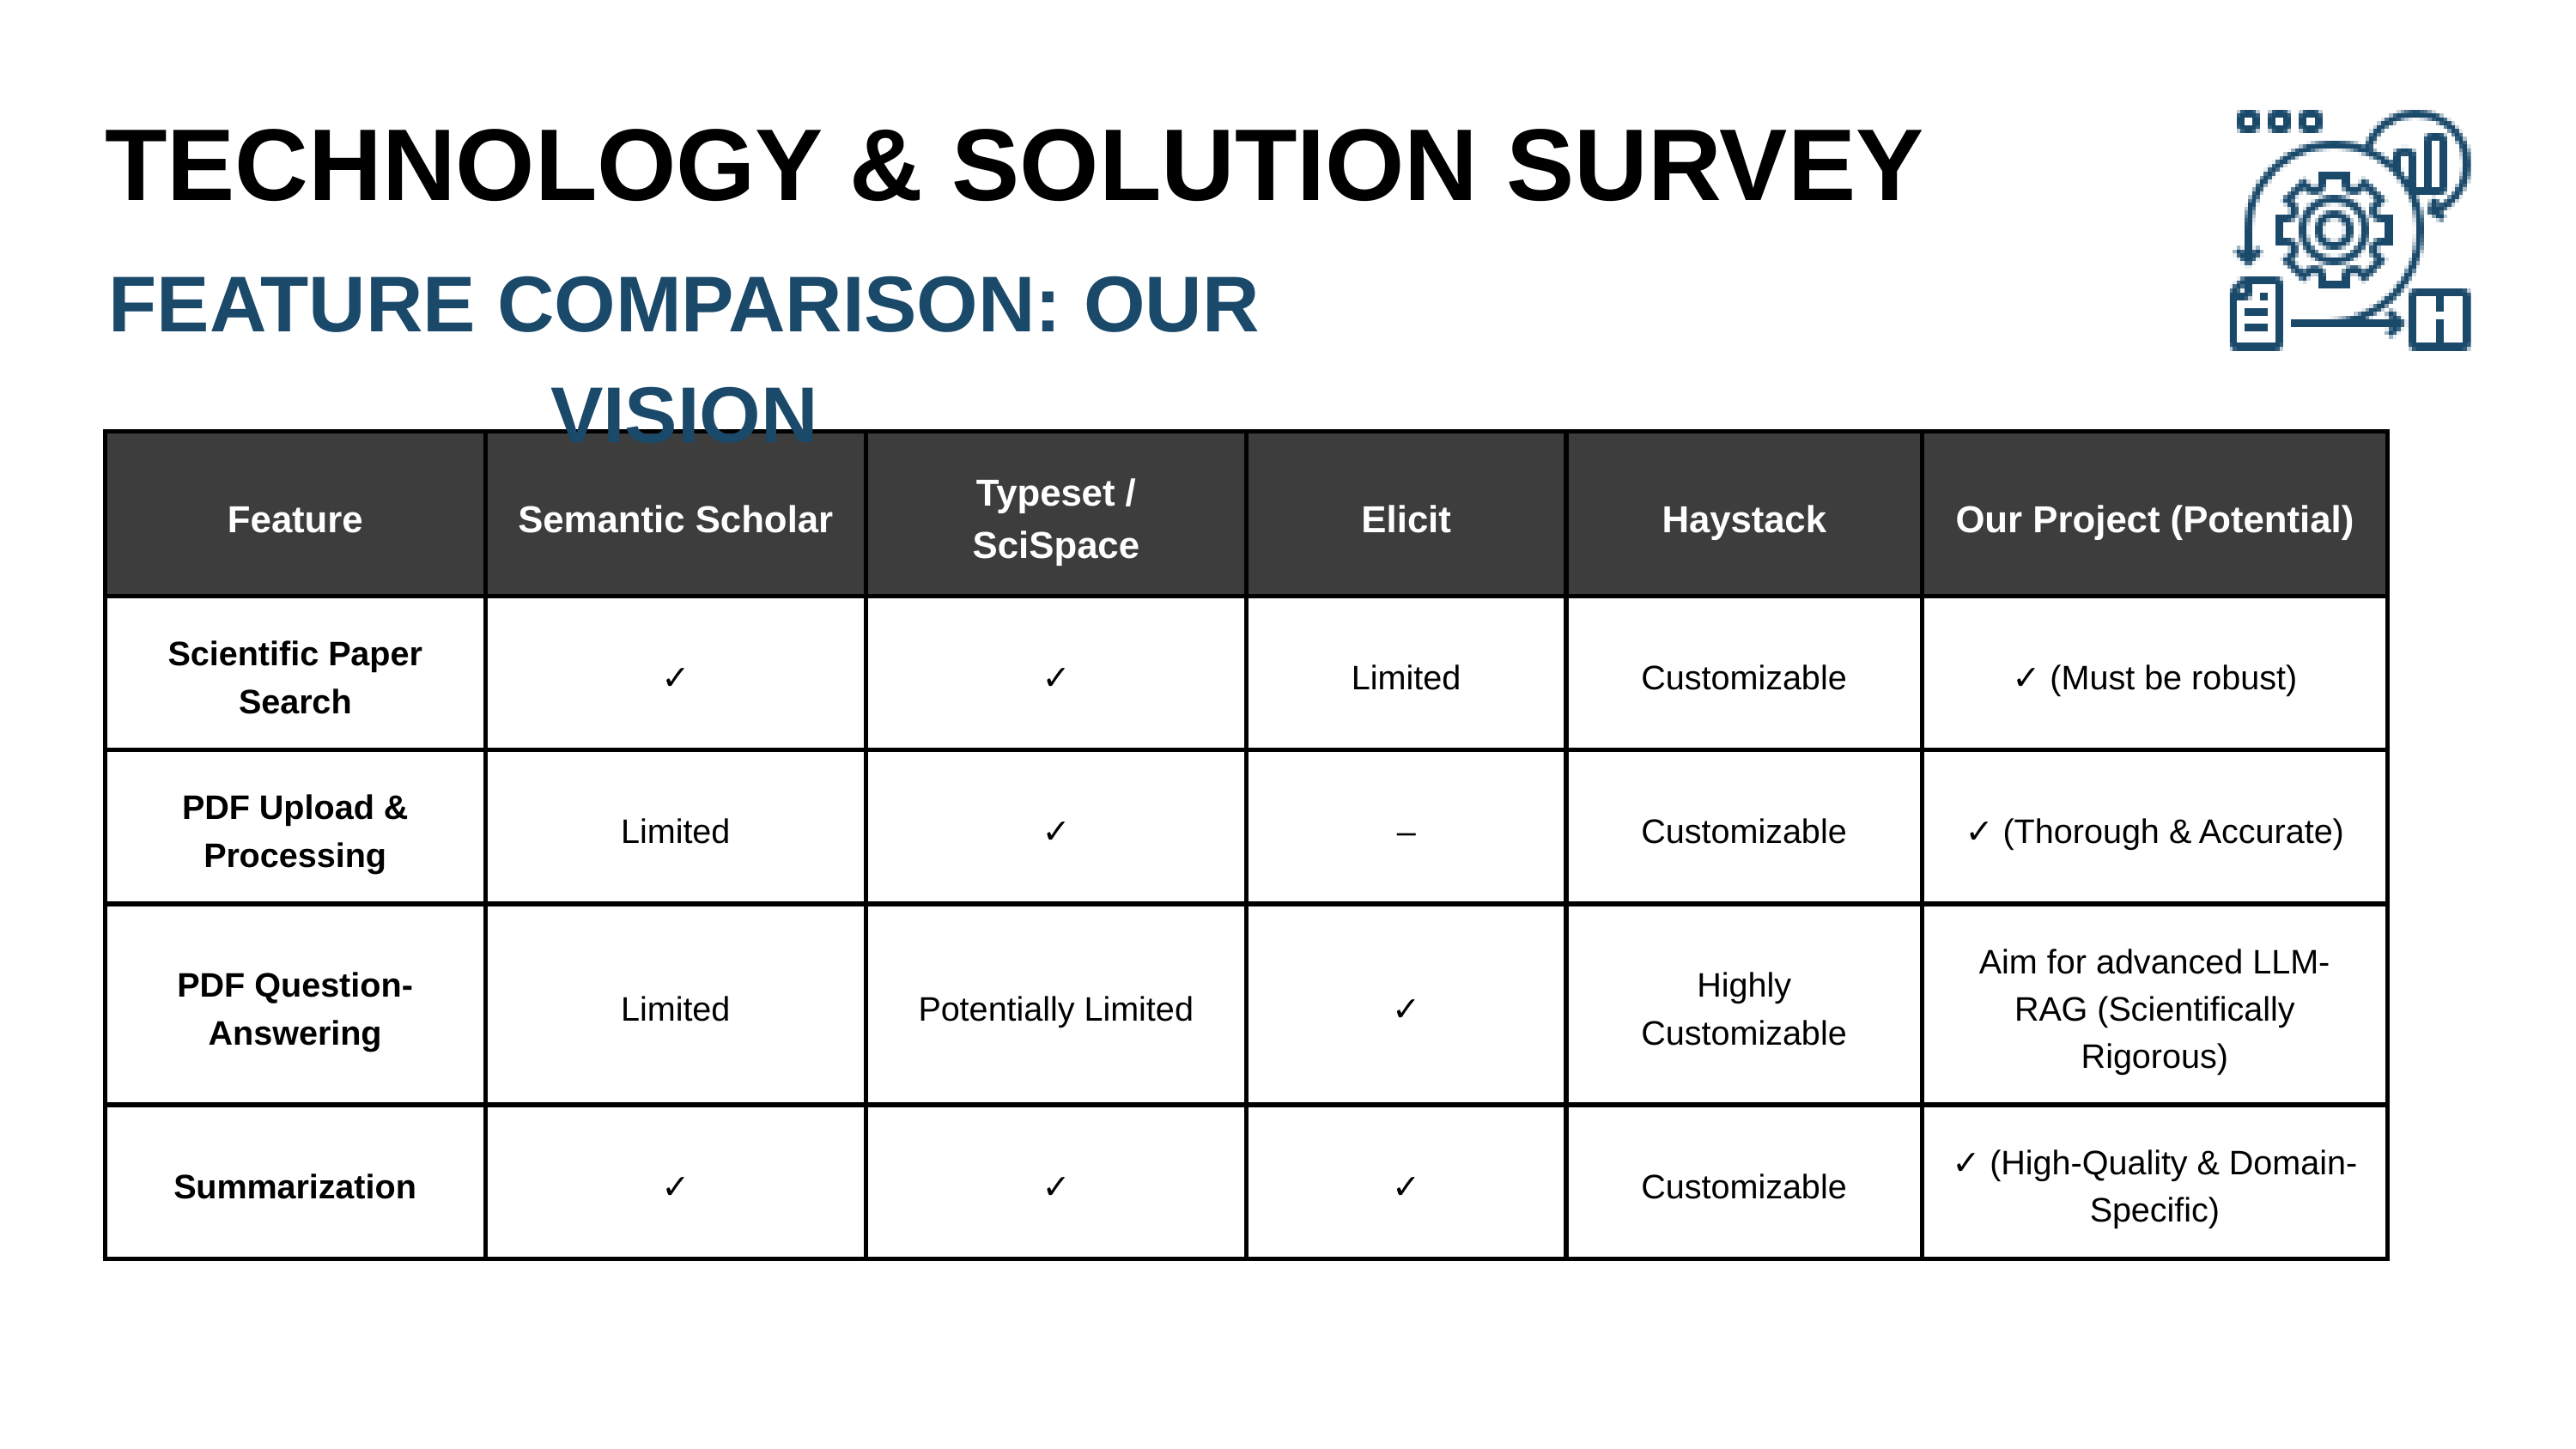

TECHNOLOGY & SOLUTION SURVEY

FEATURE COMPARISON: OUR VISION

| Feature | Semantic Scholar | Typeset / SciSpace | Elicit | Haystack | Our Project (Potential) |
| --- | --- | --- | --- | --- | --- |
| Scientific Paper Search | ✓ | ✓ | Limited | Customizable | ✓ (Must be robust) |
| PDF Upload & Processing | Limited | ✓ | – | Customizable | ✓ (Thorough & Accurate) |
| PDF Question-Answering | Limited | Potentially Limited | ✓ | Highly Customizable | Aim for advanced LLM-RAG (Scientifically Rigorous) |
| Summarization | ✓ | ✓ | ✓ | Customizable | ✓ (High-Quality & Domain-Specific) |